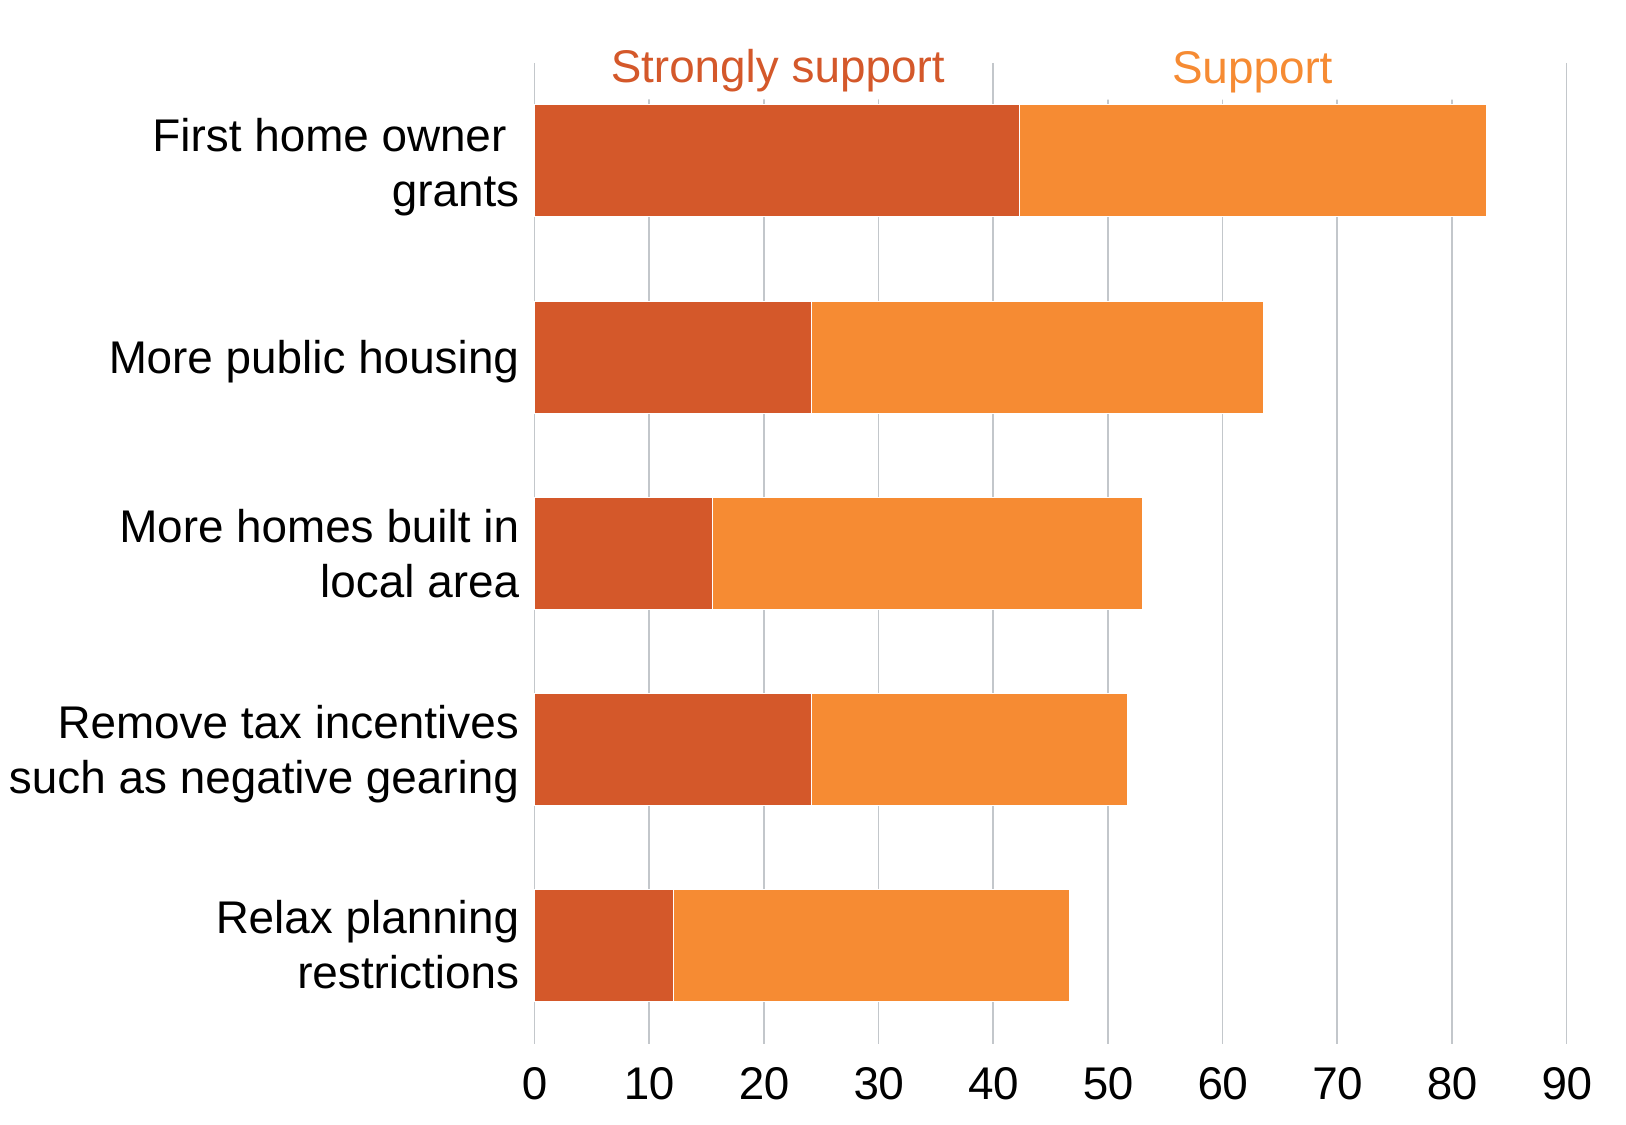

### Chart

| Category | Strongly suppport | Support |
|---|---|---|
| First home owner
grants | 42.3 | 40.7 |
| More public housing | 24.2 | 39.4 |
| More homes being
built in local area | 15.5 | 37.5 |
| Remove tax incentives
like negative gearing | 24.2 | 27.5 |
| Relax planning
restrictions | 12.1 | 34.6 |
Strongly support
Support
First home owner
grants
More public housing
More homes built in local area
Remove tax incentives such as negative gearing
Relax planning restrictions